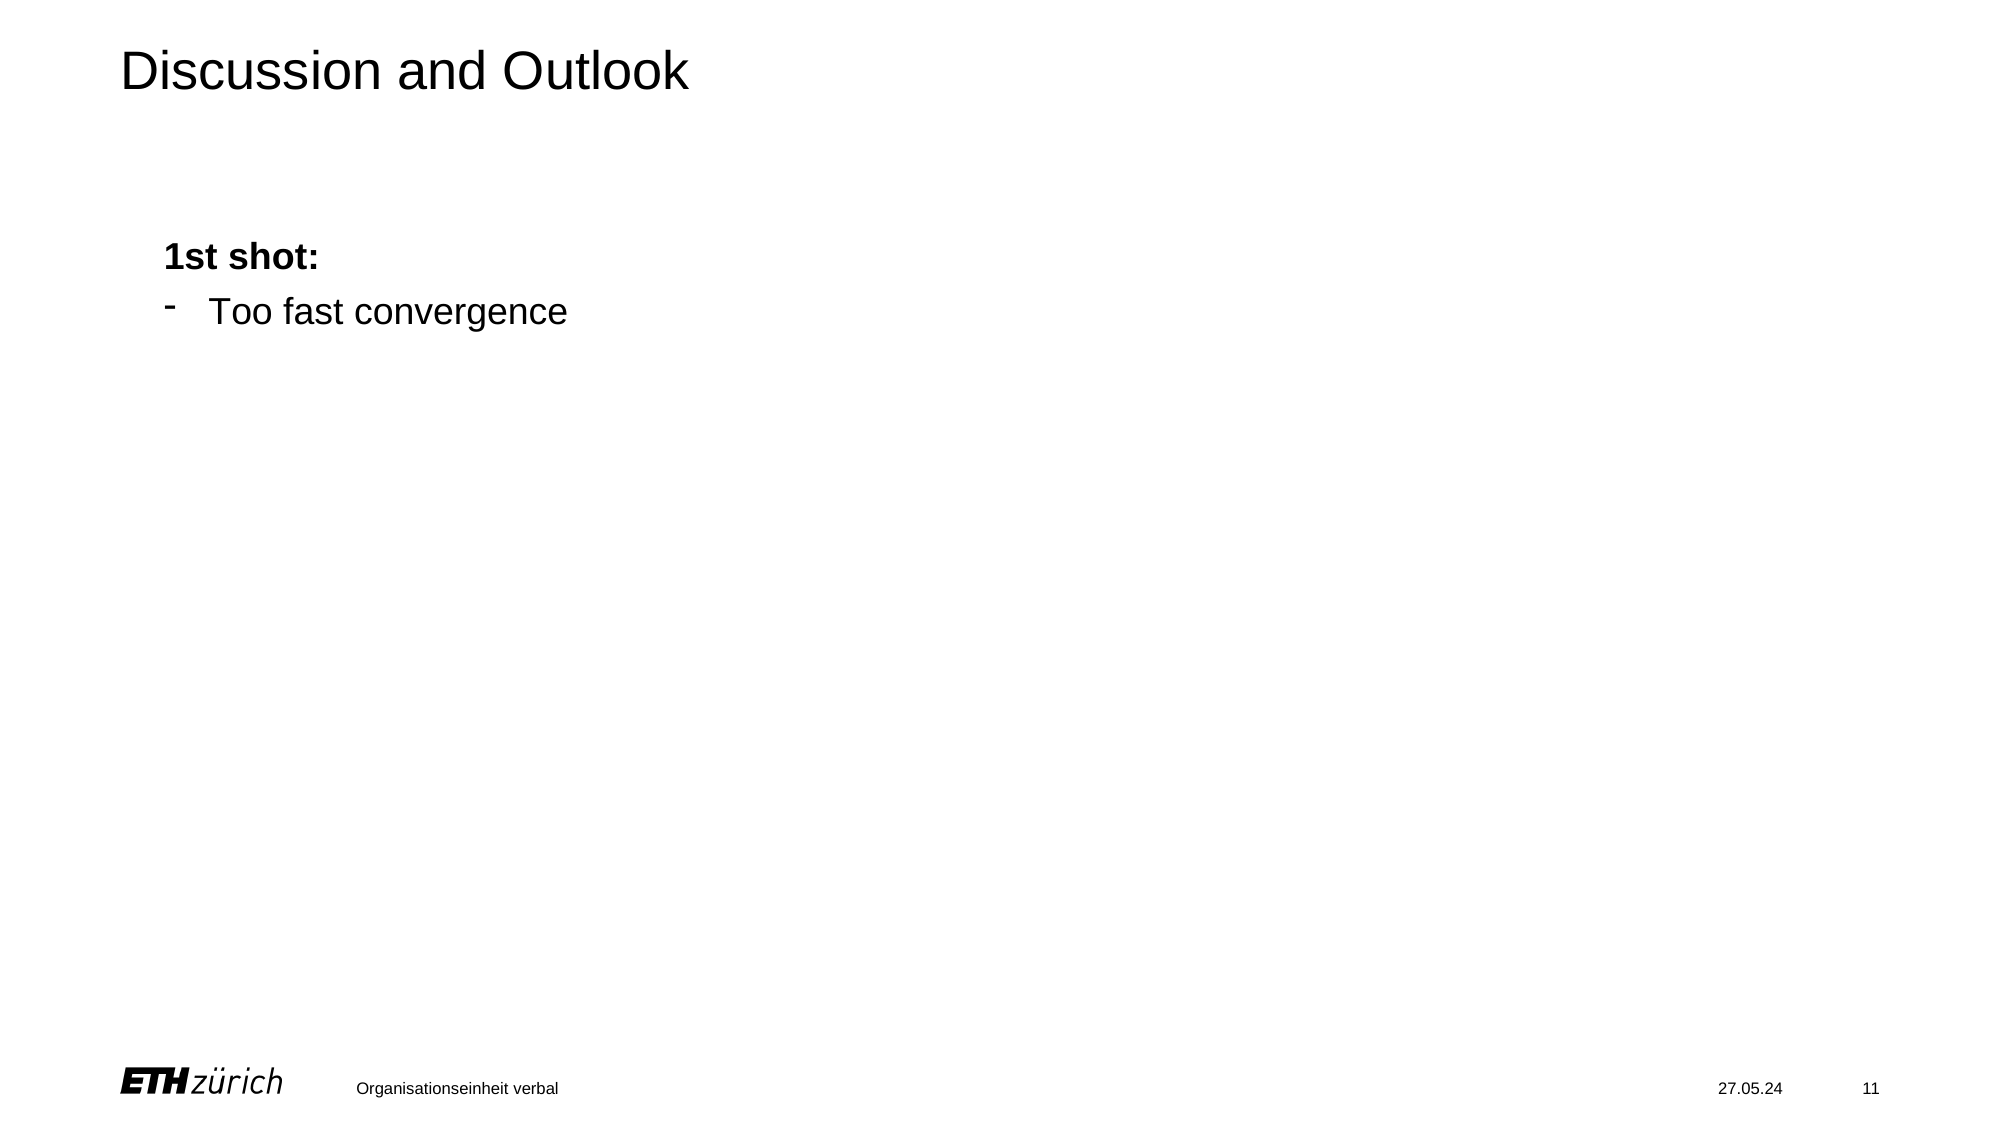

# Discussion and Outlook
1st shot:
Too fast convergence

Organisationseinheit verbal
27.05.24
11